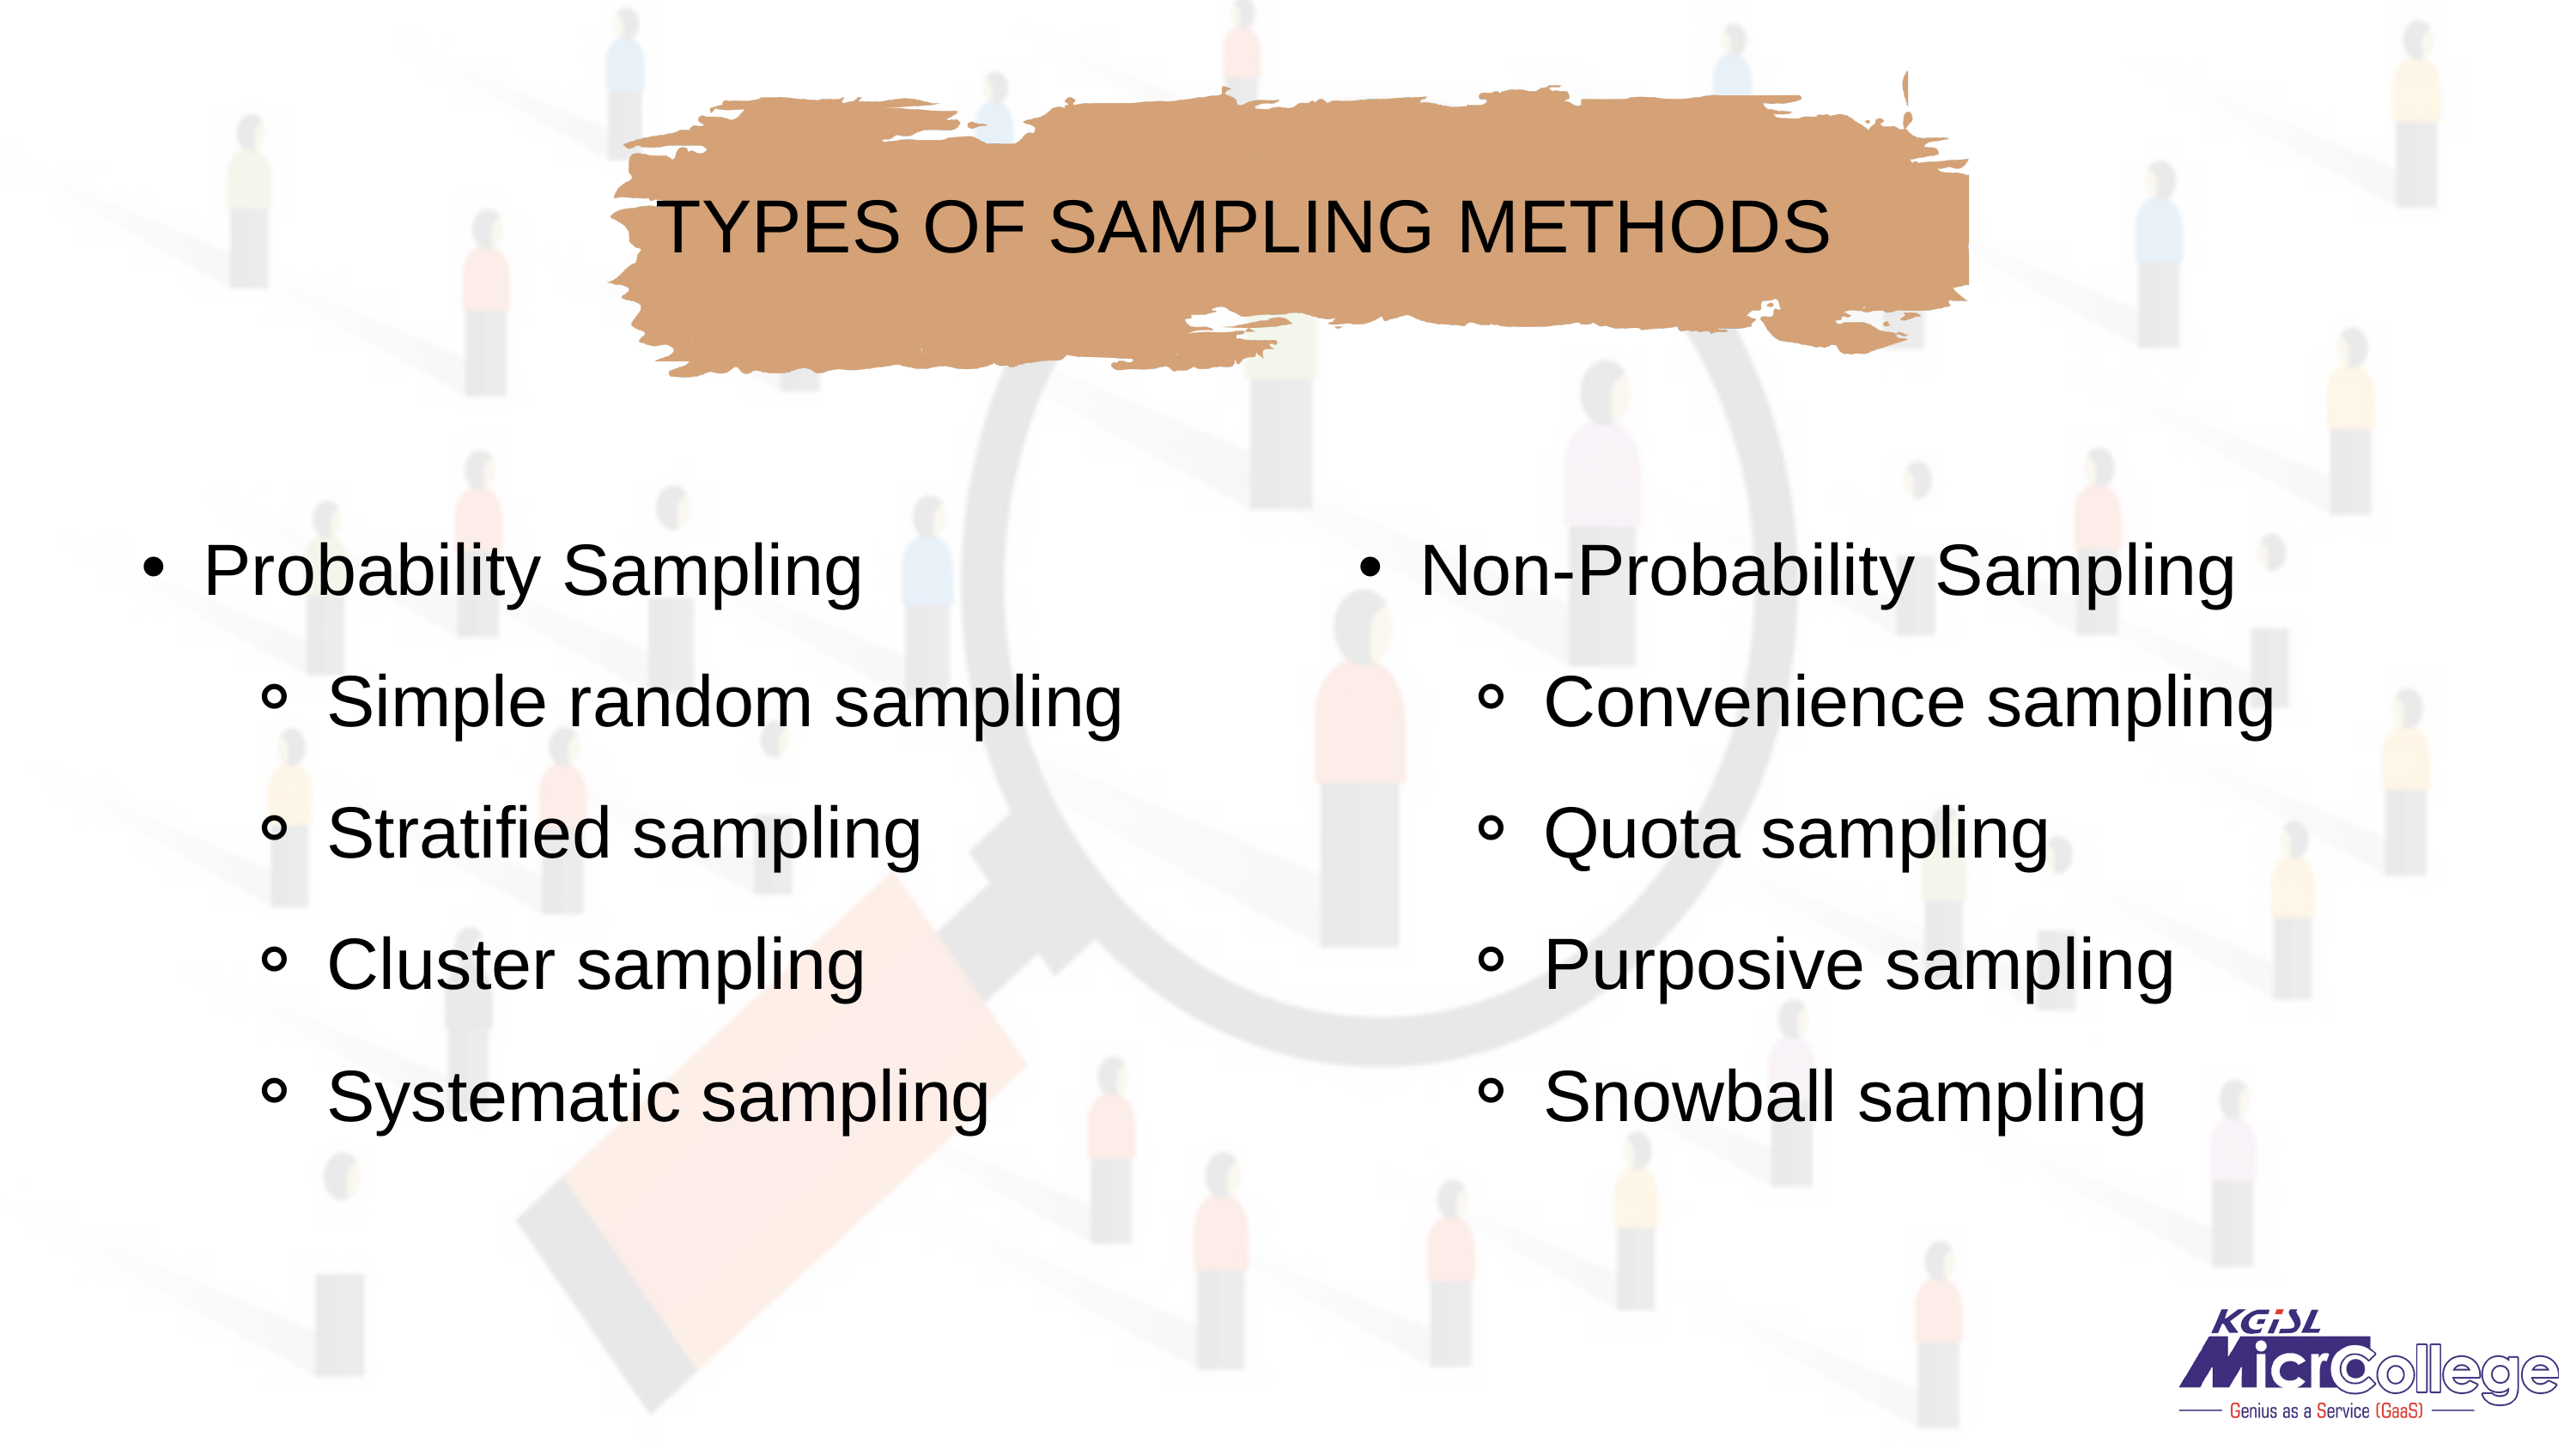

TYPES OF SAMPLING METHODS
Probability Sampling
Simple random sampling
Stratified sampling
Cluster sampling
Systematic sampling
Non-Probability Sampling
Convenience sampling
Quota sampling
Purposive sampling
Snowball sampling